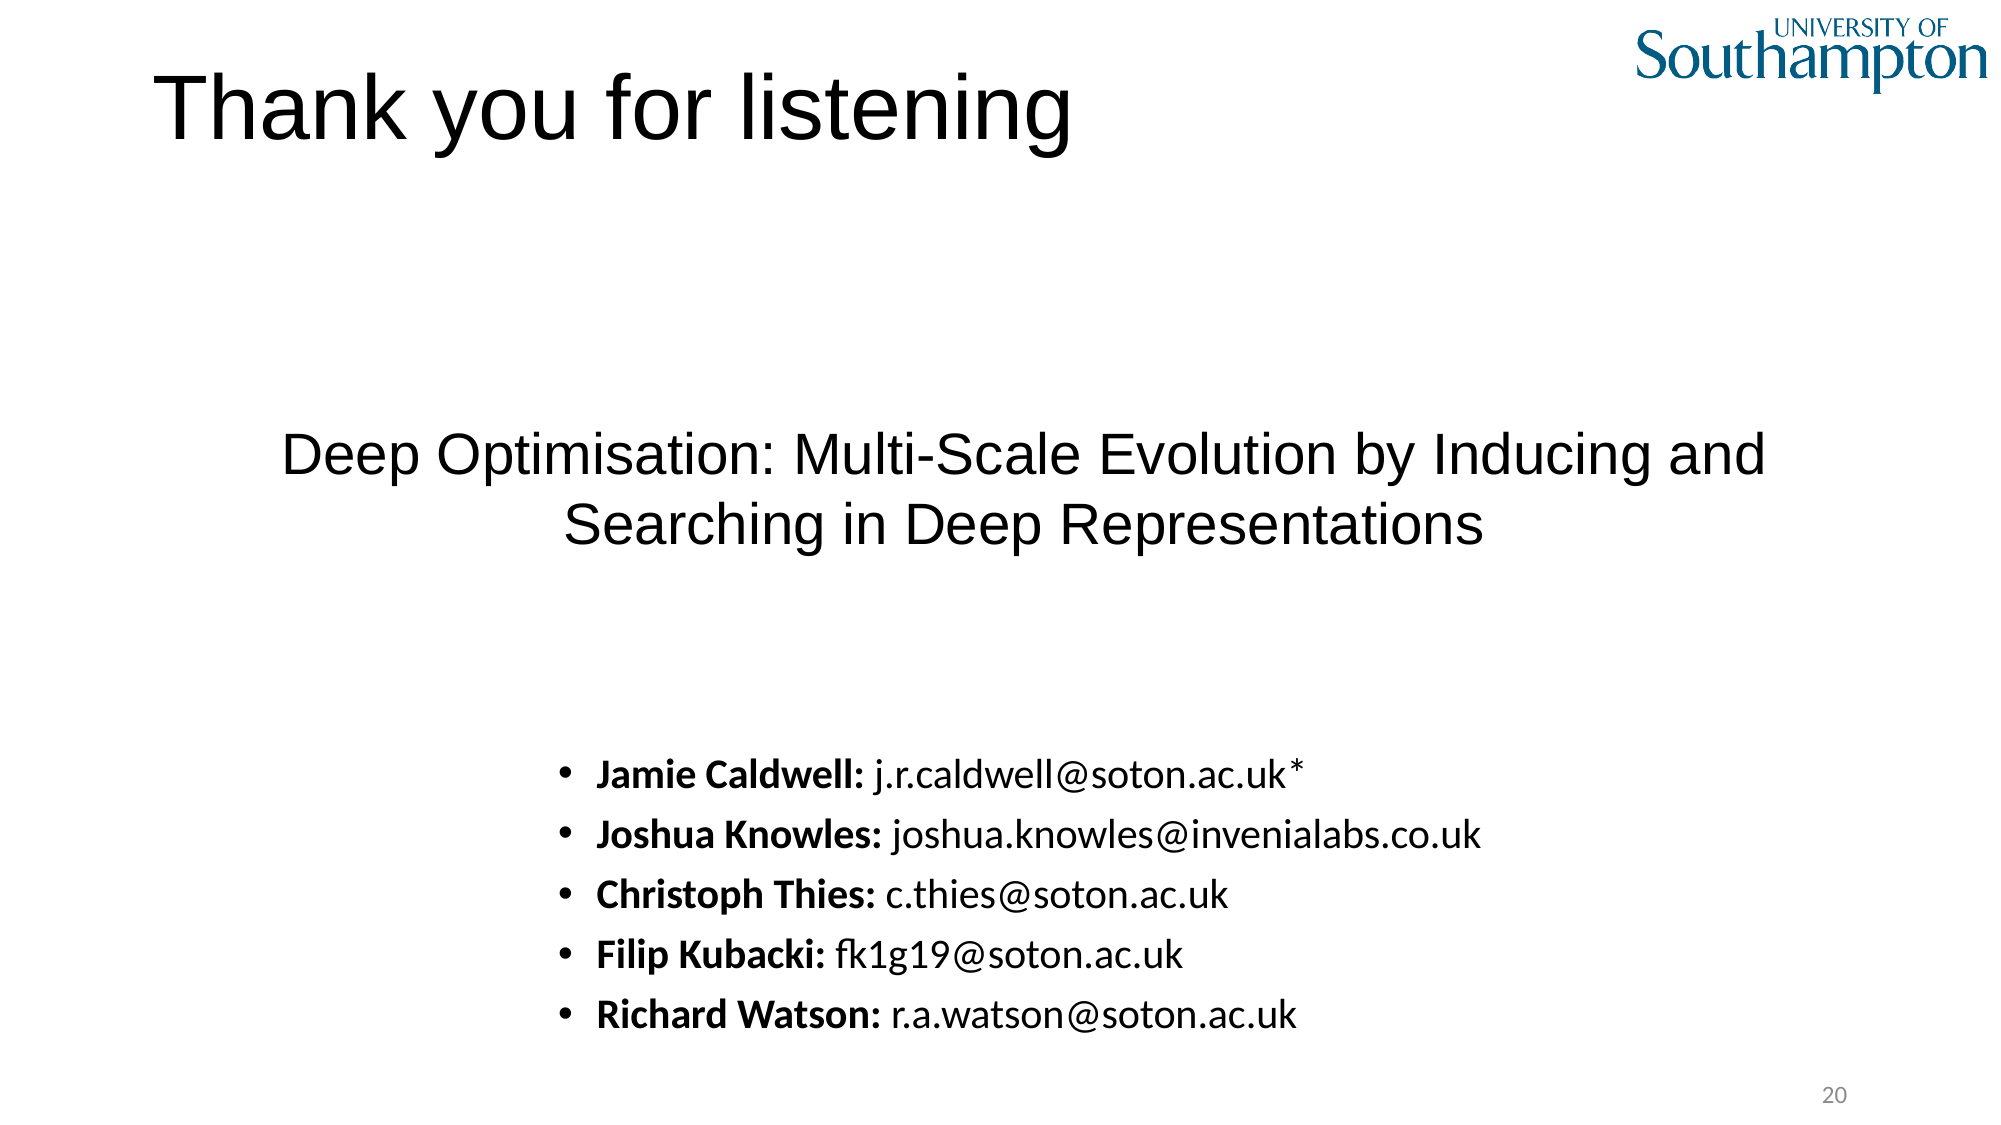

# Thank you for listening
Deep Optimisation: Multi-Scale Evolution by Inducing and Searching in Deep Representations
Jamie Caldwell: j.r.caldwell@soton.ac.uk*
Joshua Knowles: joshua.knowles@invenialabs.co.uk
Christoph Thies: c.thies@soton.ac.uk
Filip Kubacki: fk1g19@soton.ac.uk
Richard Watson: r.a.watson@soton.ac.uk
20